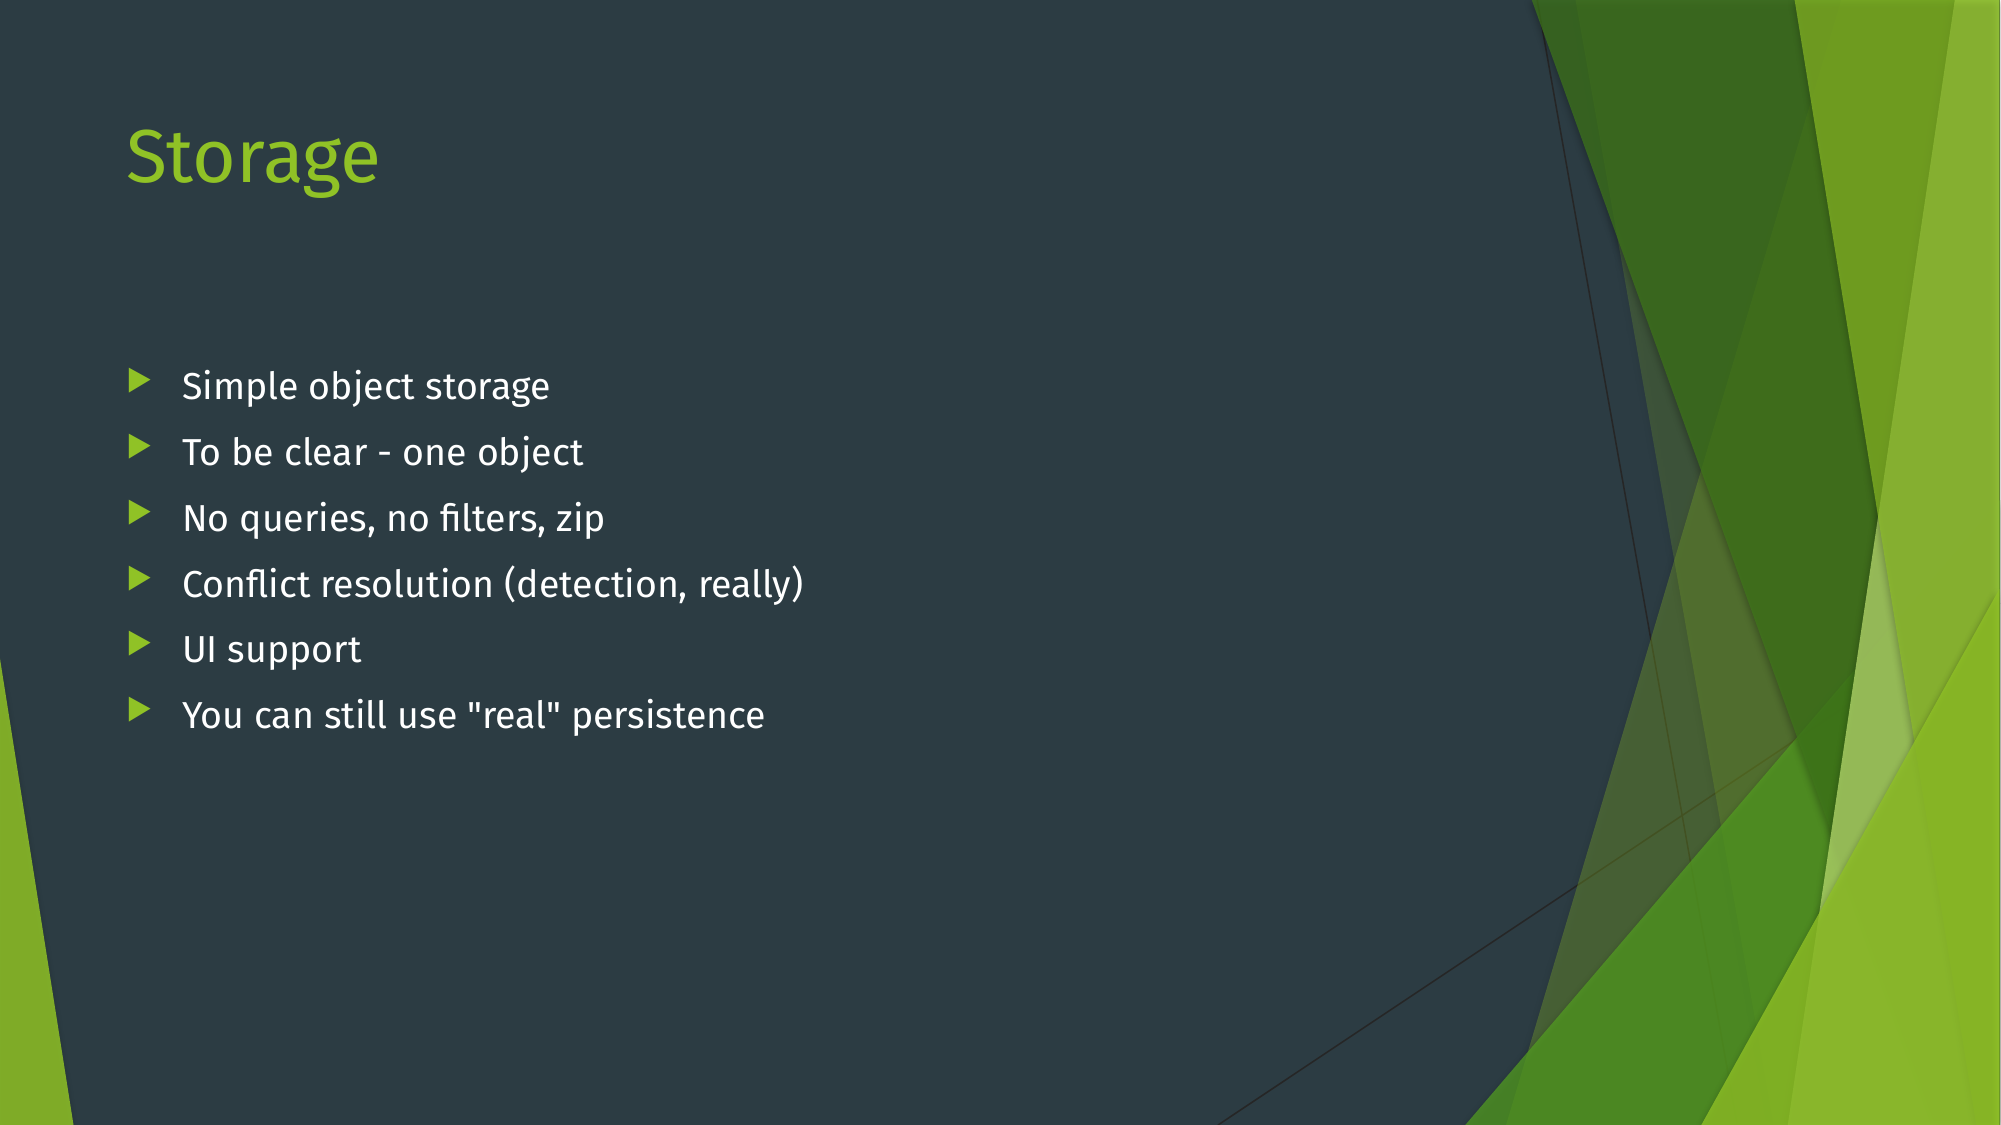

# Storage
Simple object storage
To be clear - one object
No queries, no filters, zip
Conflict resolution (detection, really)
UI support
You can still use "real" persistence